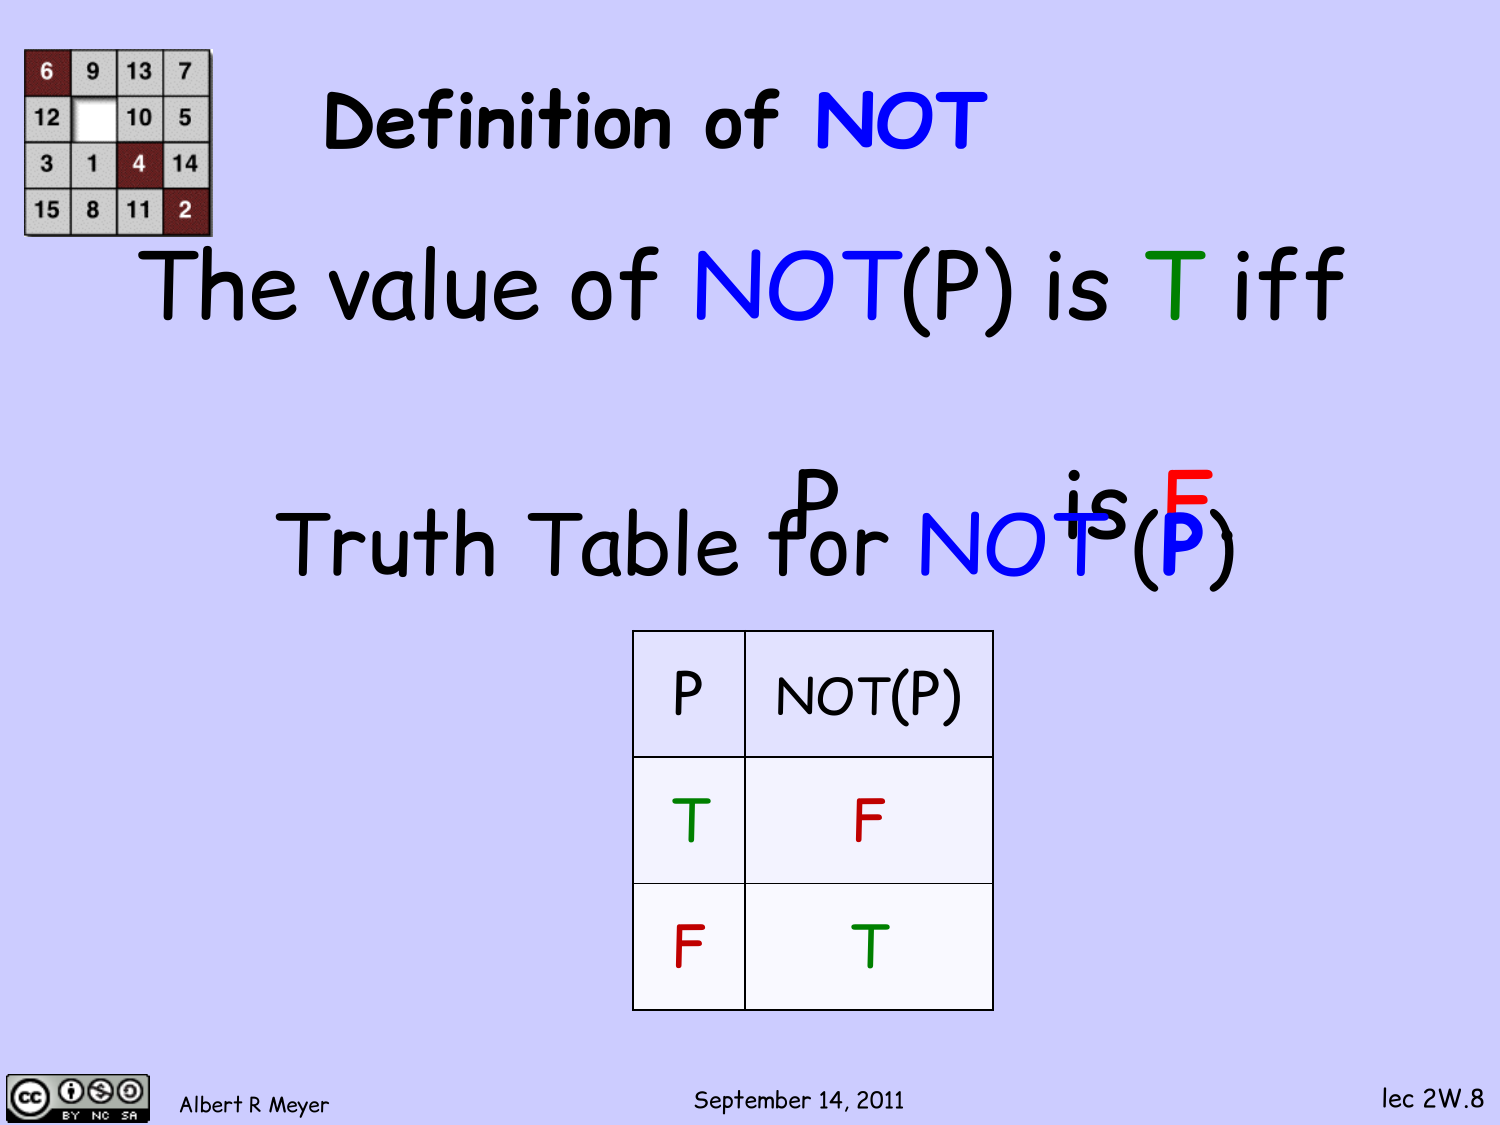

# Definition of NOT
The value of NOT(P) is T iff
                        P        is F.
Truth Table for NOT (P)
| P | NOT(P) |
| --- | --- |
| T | F |
| F | T |
lec 2W.8